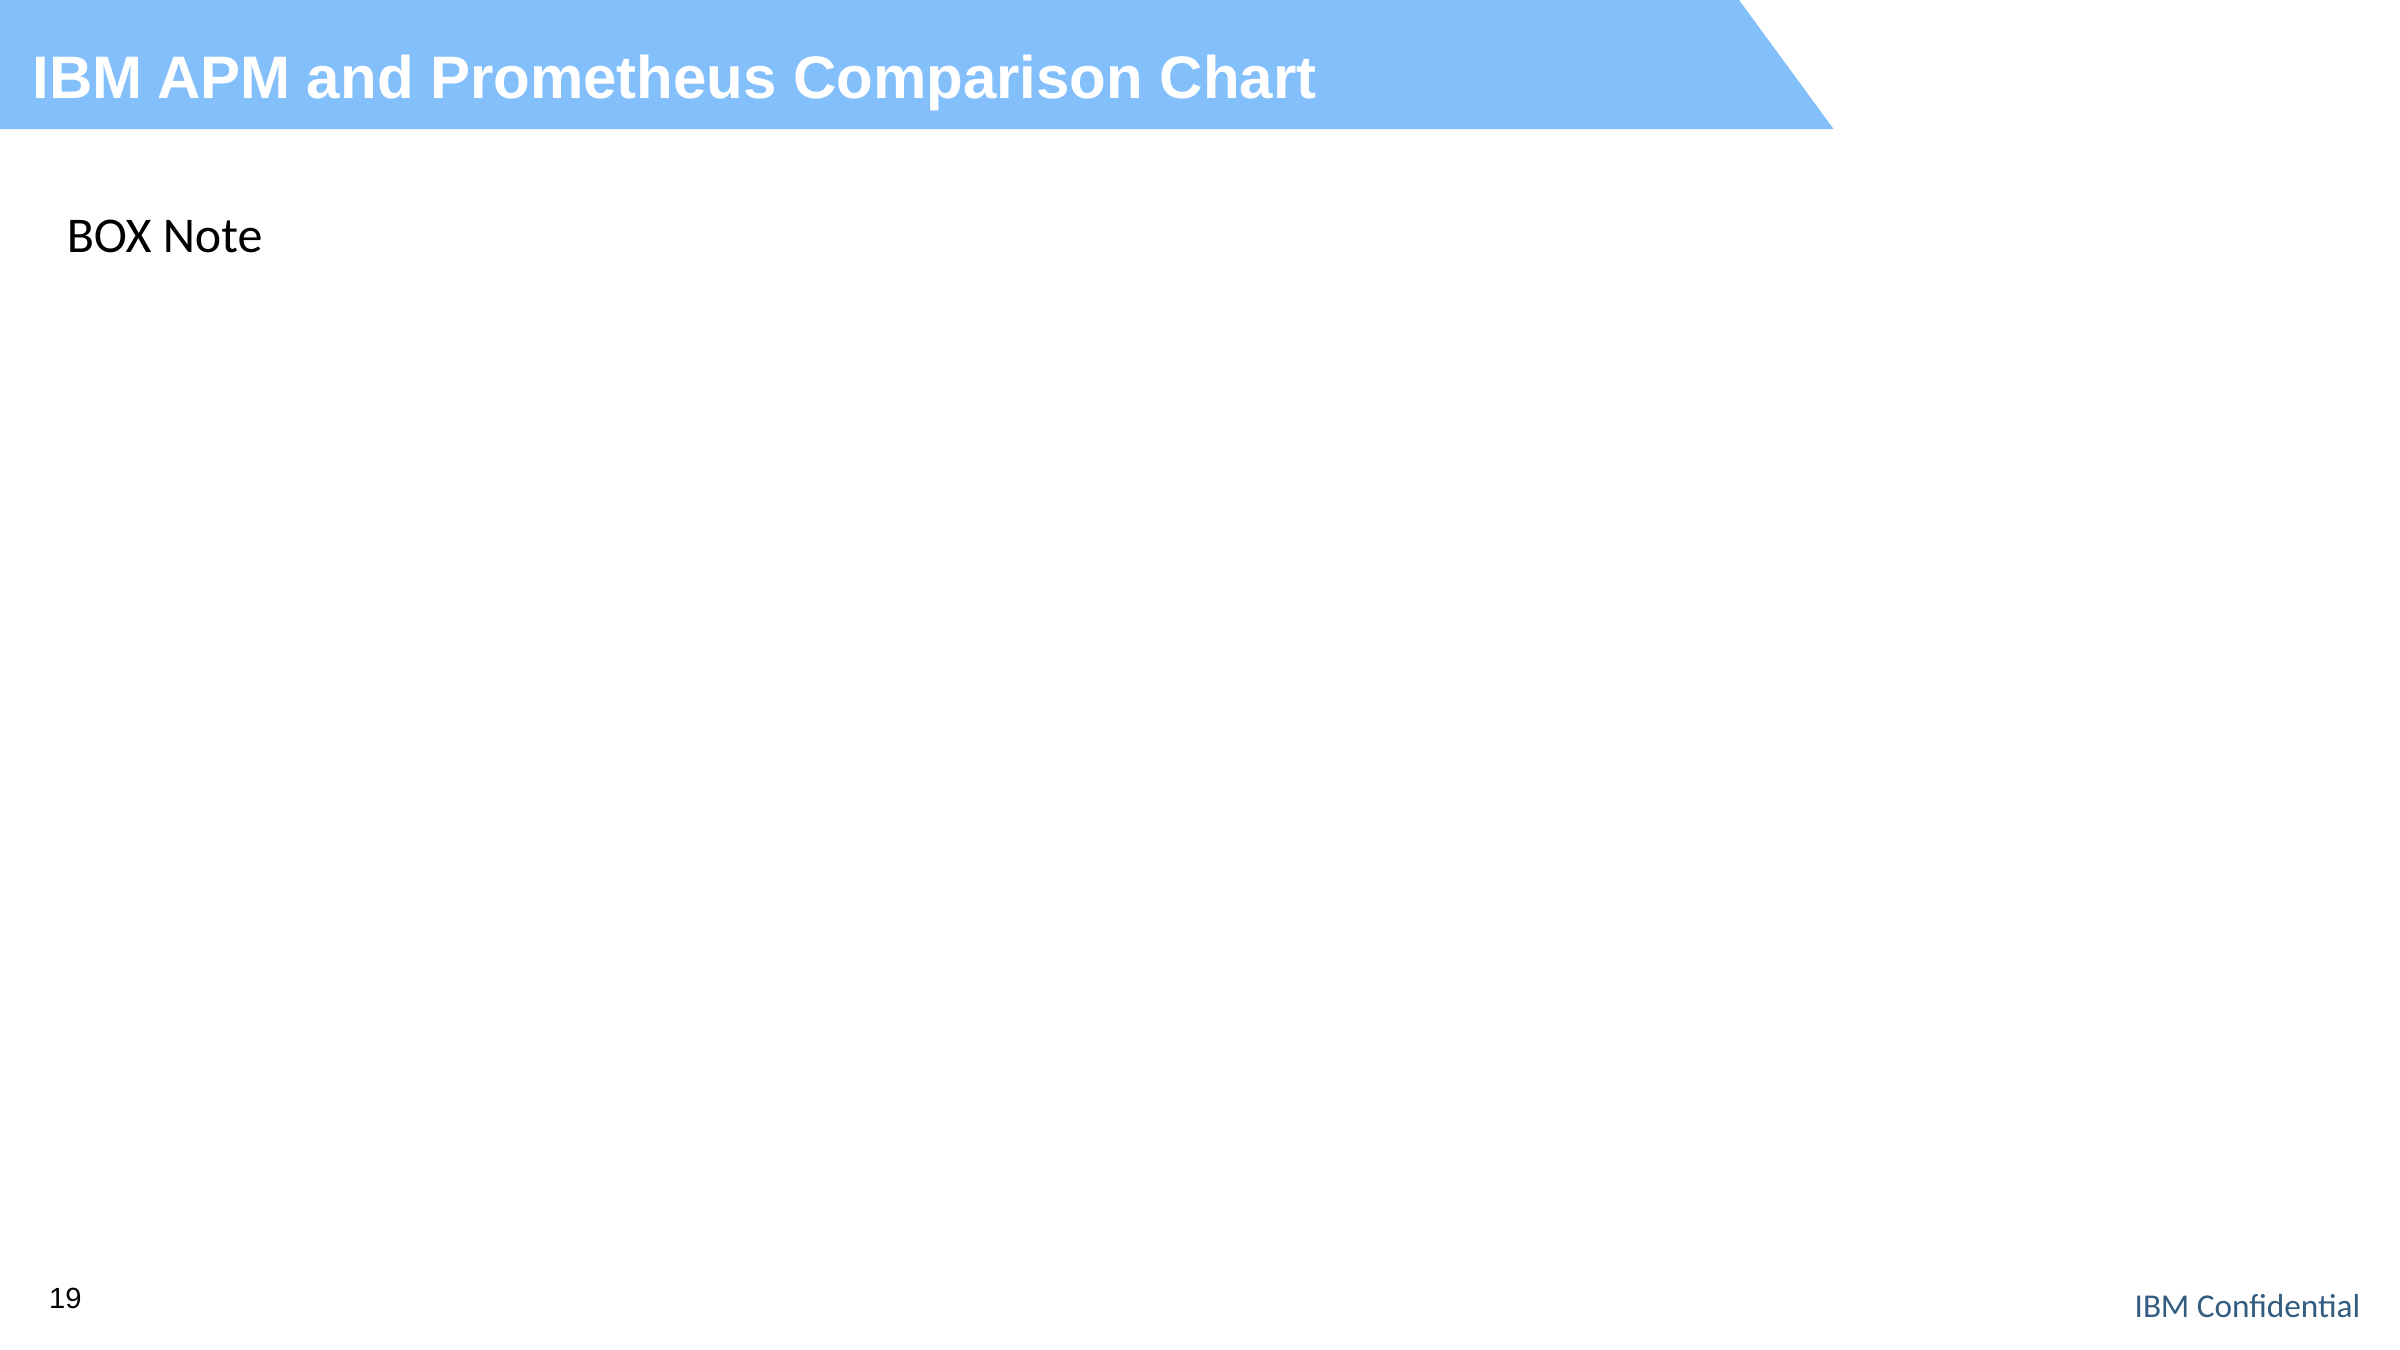

IBM APM and Prometheus Comparison Chart
BOX Note